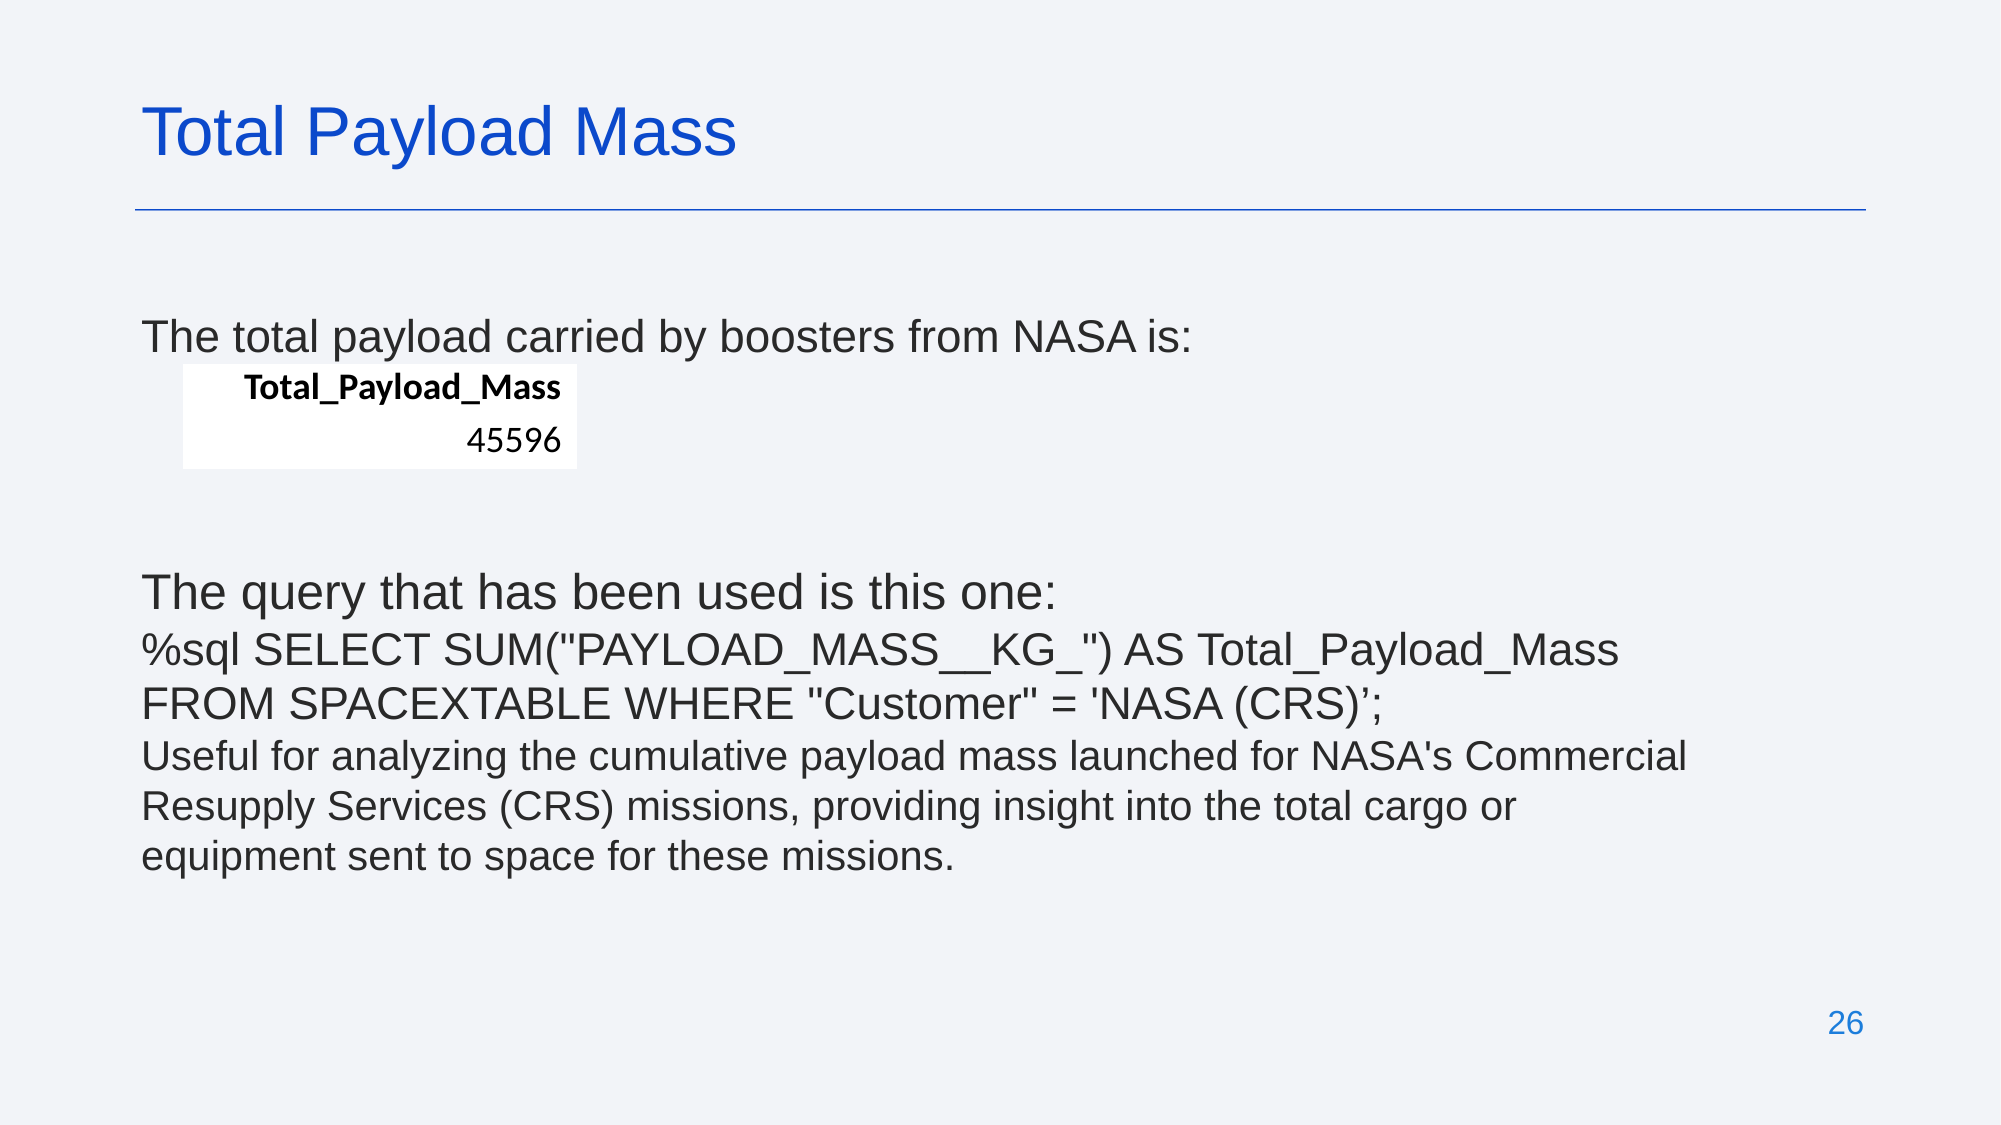

Total Payload Mass
The total payload carried by boosters from NASA is:

The query that has been used is this one:
%sql SELECT SUM("PAYLOAD_MASS__KG_") AS Total_Payload_Mass FROM SPACEXTABLE WHERE "Customer" = 'NASA (CRS)’;
Useful for analyzing the cumulative payload mass launched for NASA's Commercial Resupply Services (CRS) missions, providing insight into the total cargo or equipment sent to space for these missions.
| Total\_Payload\_Mass |
| --- |
| 45596 |
26